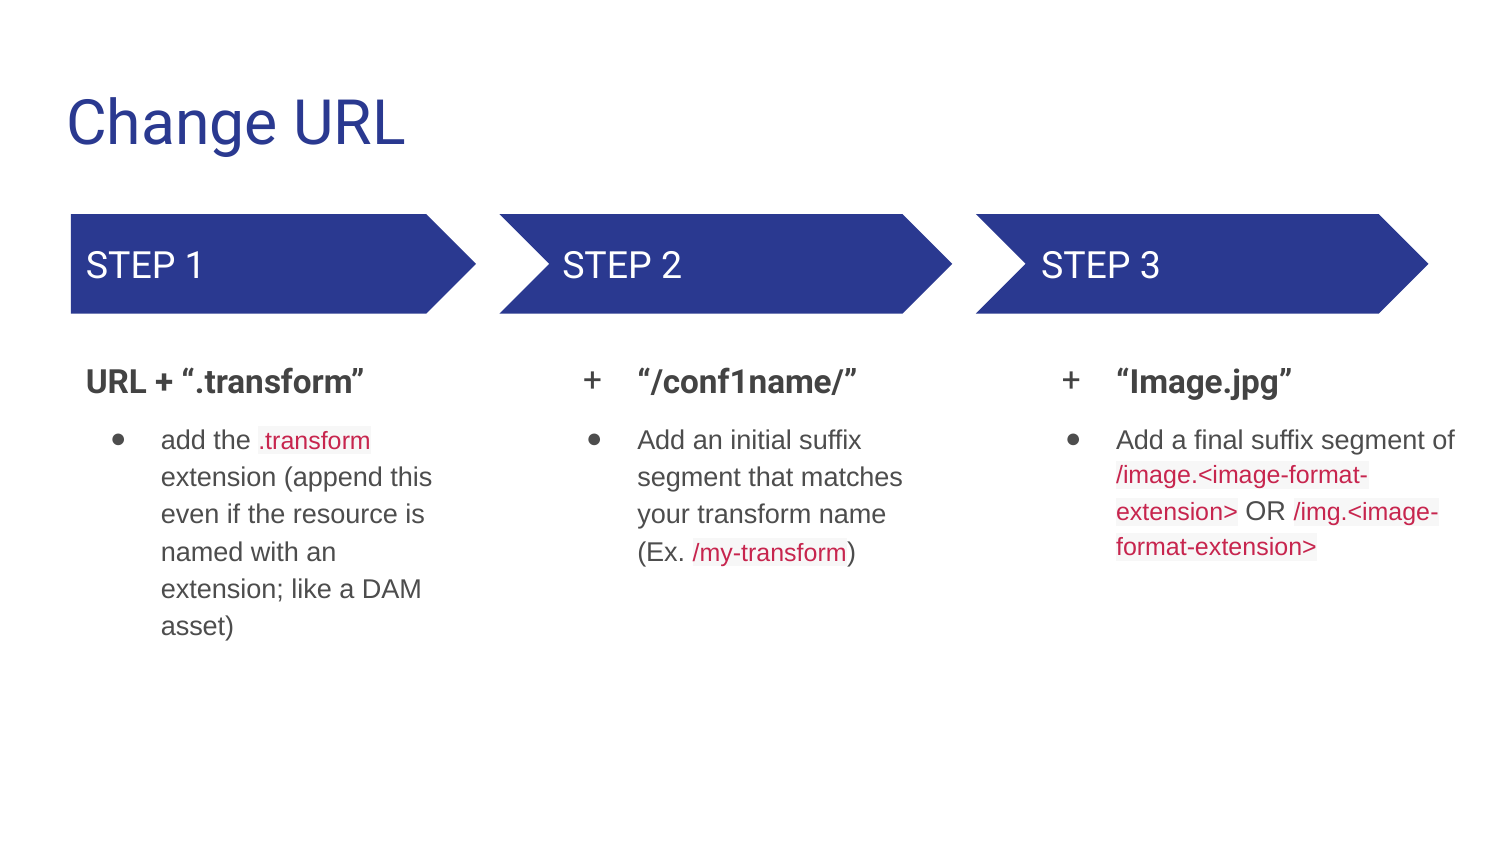

# Change URL

STEP 1
STEP 2
STEP 3
URL + “.transform”
add the .transform extension (append this even if the resource is named with an extension; like a DAM asset)

“/conf1name/”
Add an initial suffix segment that matches your transform name (Ex. /my-transform)
“Image.jpg”
Add a final suffix segment of /image.<image-format-extension> OR /img.<image-format-extension>